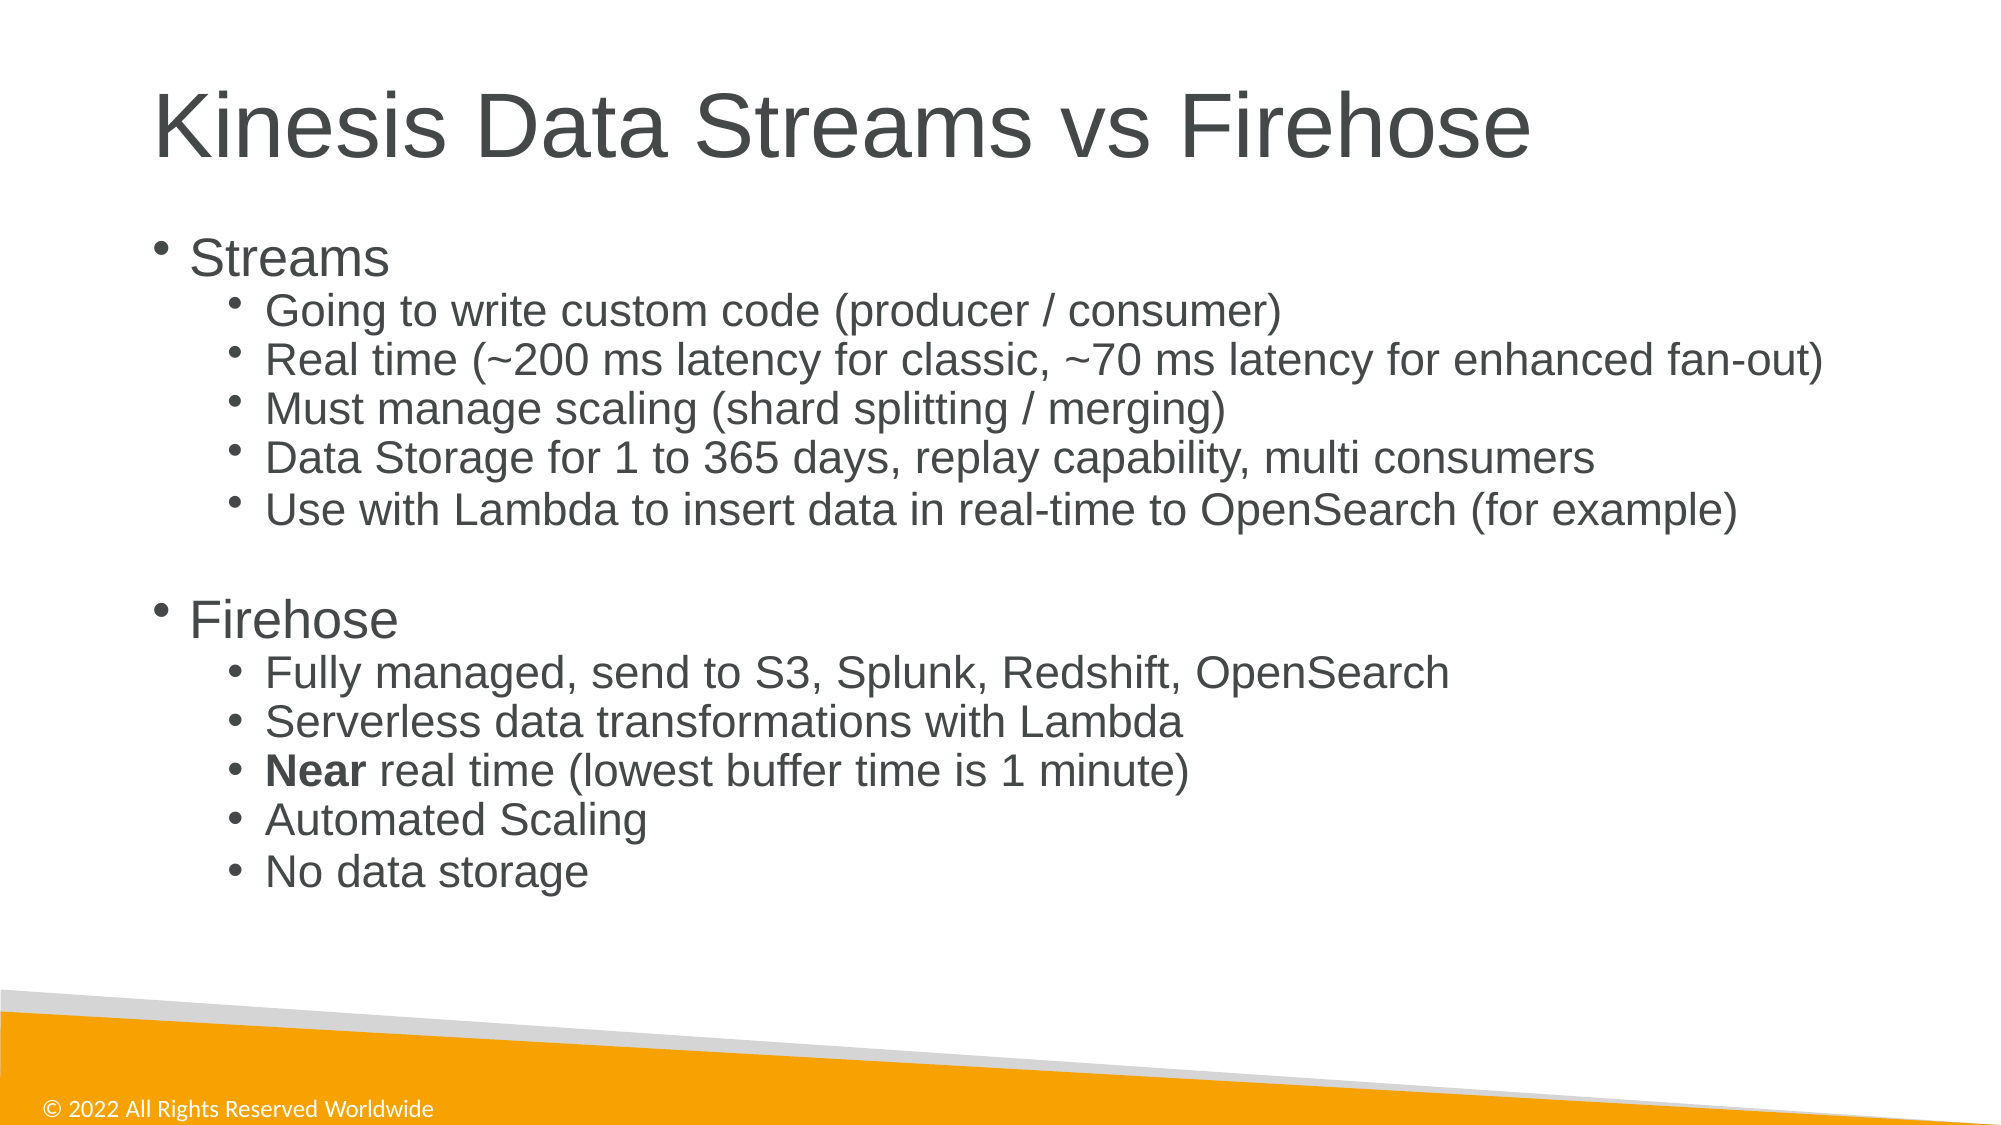

# Kinesis Data Streams vs Firehose
Streams
Going to write custom code (producer / consumer)
Real time (~200 ms latency for classic, ~70 ms latency for enhanced fan-out)
Must manage scaling (shard splitting / merging)
Data Storage for 1 to 365 days, replay capability, multi consumers
Use with Lambda to insert data in real-time to OpenSearch (for example)

Firehose
Fully managed, send to S3, Splunk, Redshift, OpenSearch
Serverless data transformations with Lambda
Near real time (lowest buffer time is 1 minute)
Automated Scaling
No data storage
© 2022 All Rights Reserved Worldwide